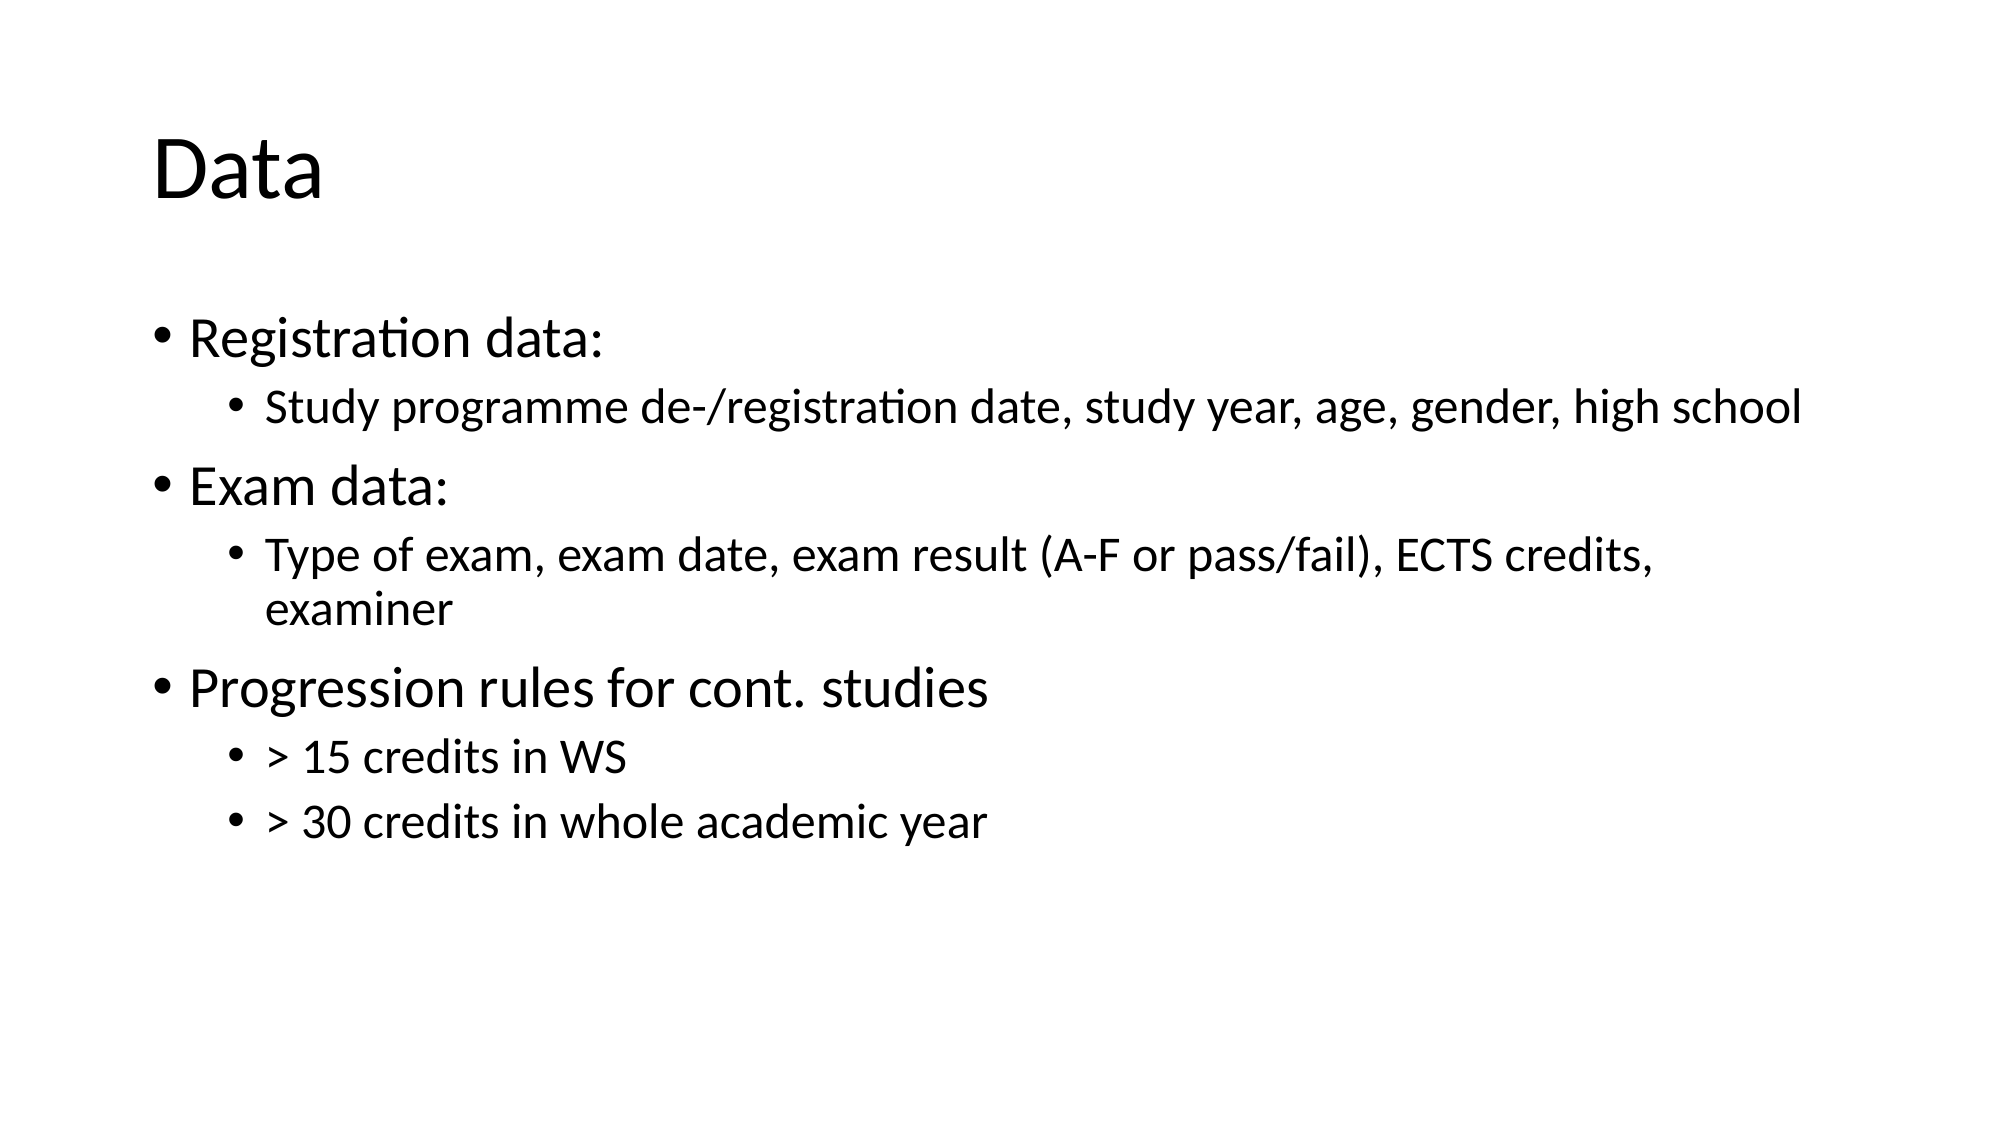

# Data
Registration data:
Study programme de-/registration date, study year, age, gender, high school
Exam data:
Type of exam, exam date, exam result (A-F or pass/fail), ECTS credits, examiner
Progression rules for cont. studies
> 15 credits in WS
> 30 credits in whole academic year